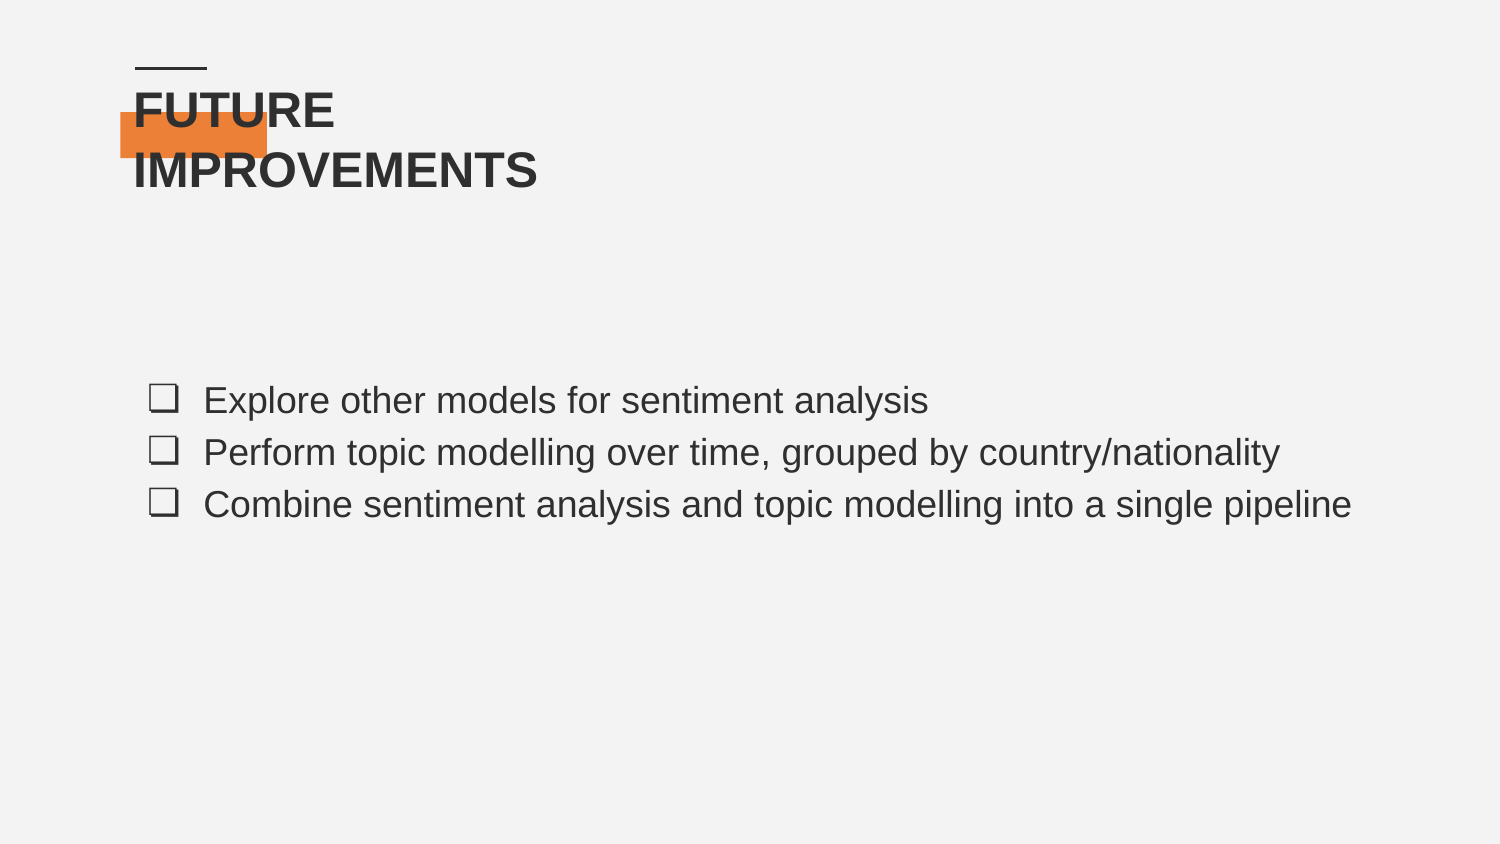

# FUTURE
IMPROVEMENTS
Explore other models for sentiment analysis
Perform topic modelling over time, grouped by country/nationality
Combine sentiment analysis and topic modelling into a single pipeline